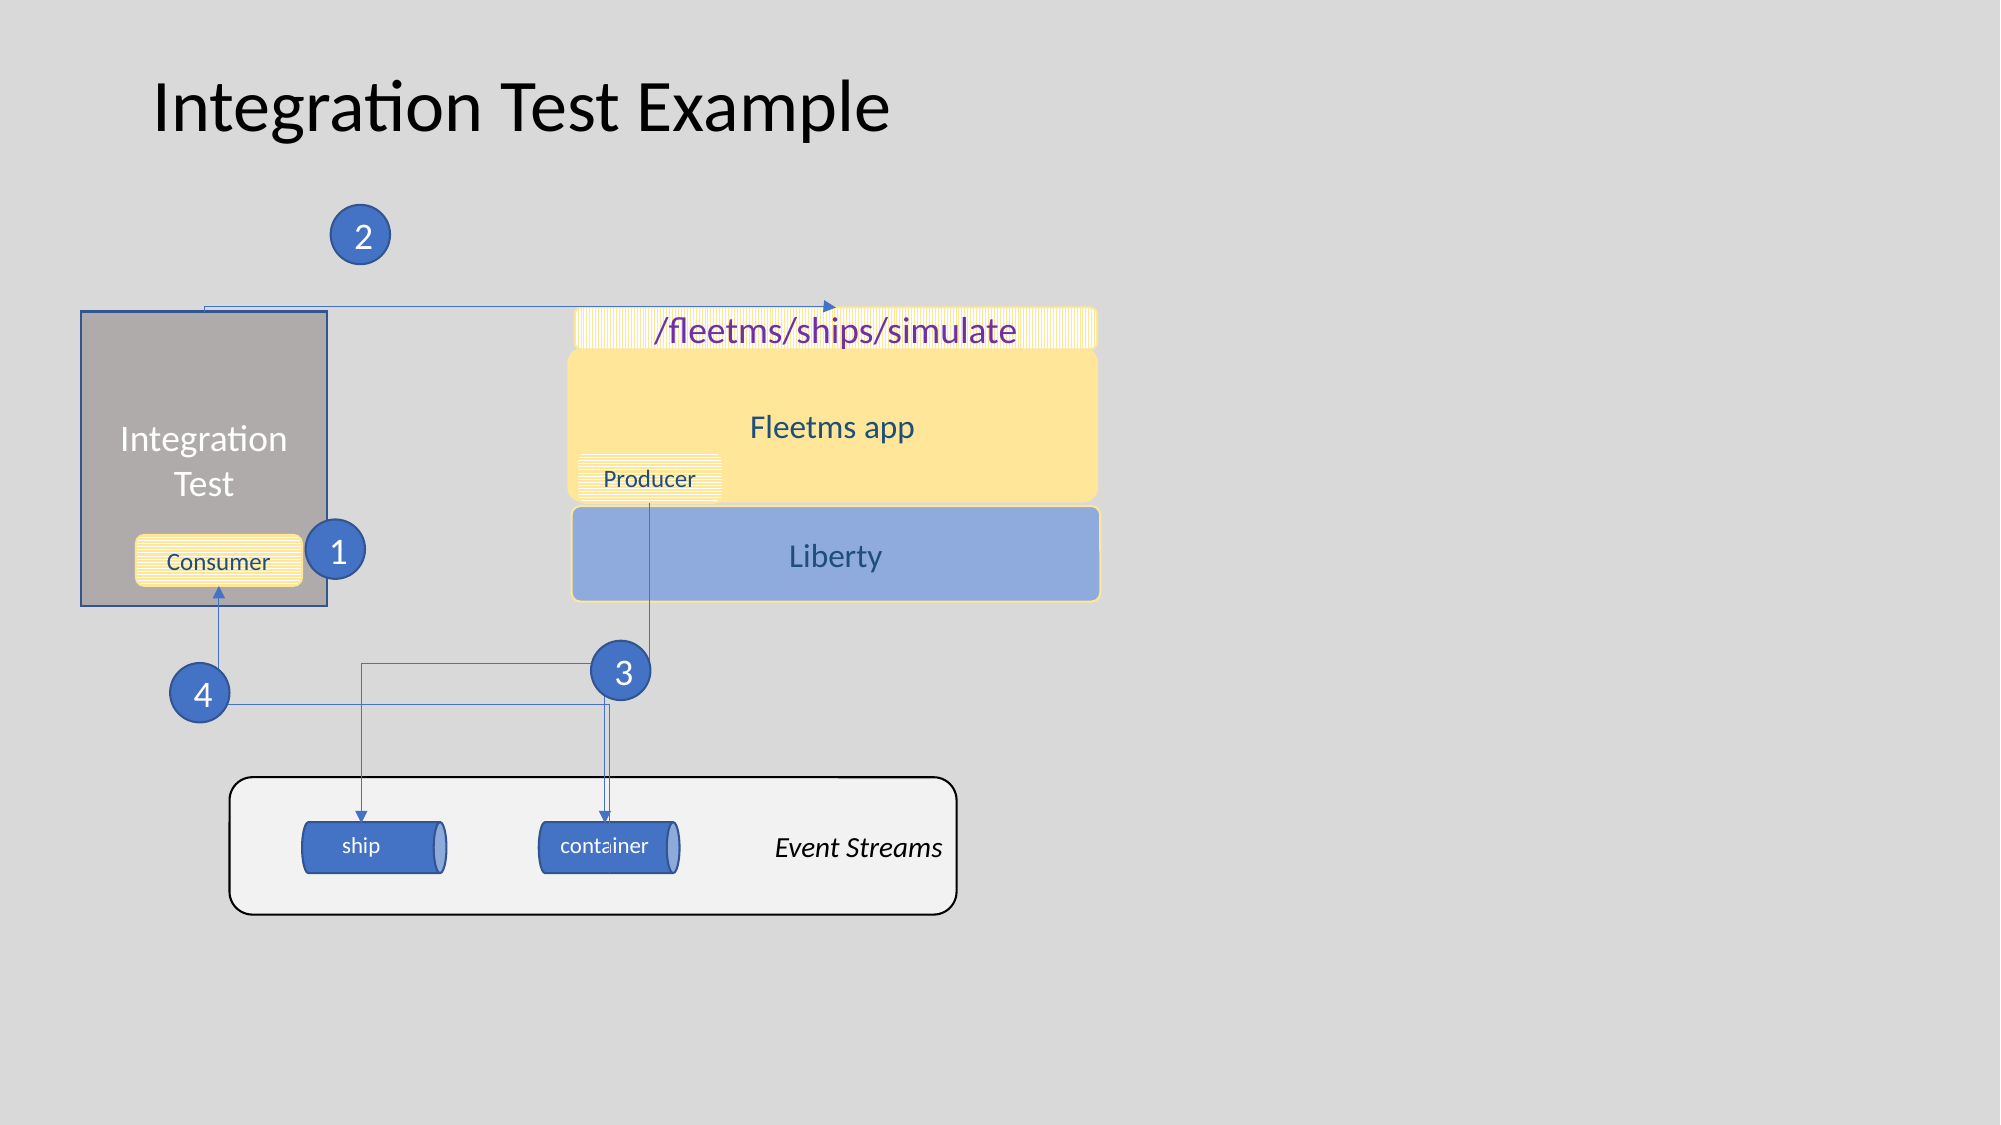

# Integration Test Example
2
/fleetms/ships/simulate
Integration Test
Fleetms app
Producer
Liberty
1
Consumer
3
4

Event Streams
ship
container